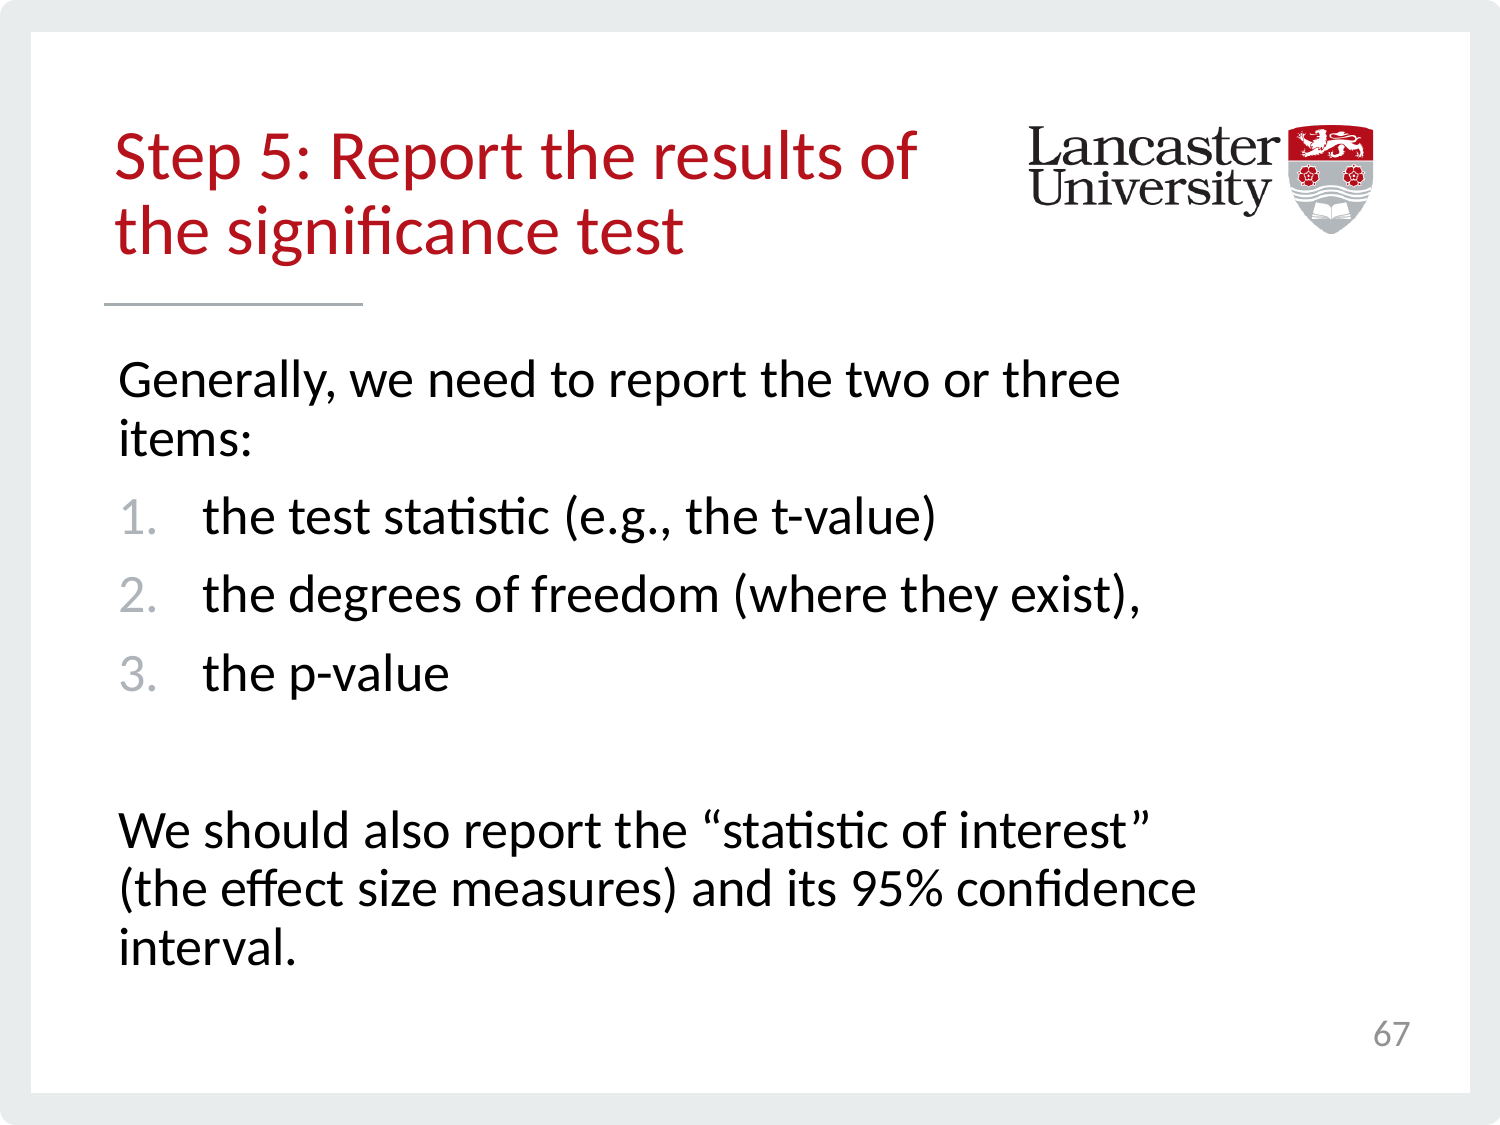

# Step 5: Report the results of the significance test
Generally, we need to report the two or three items:
the test statistic (e.g., the t-value)
the degrees of freedom (where they exist),
the p-value

We should also report the “statistic of interest” (the effect size measures) and its 95% confidence interval.

67